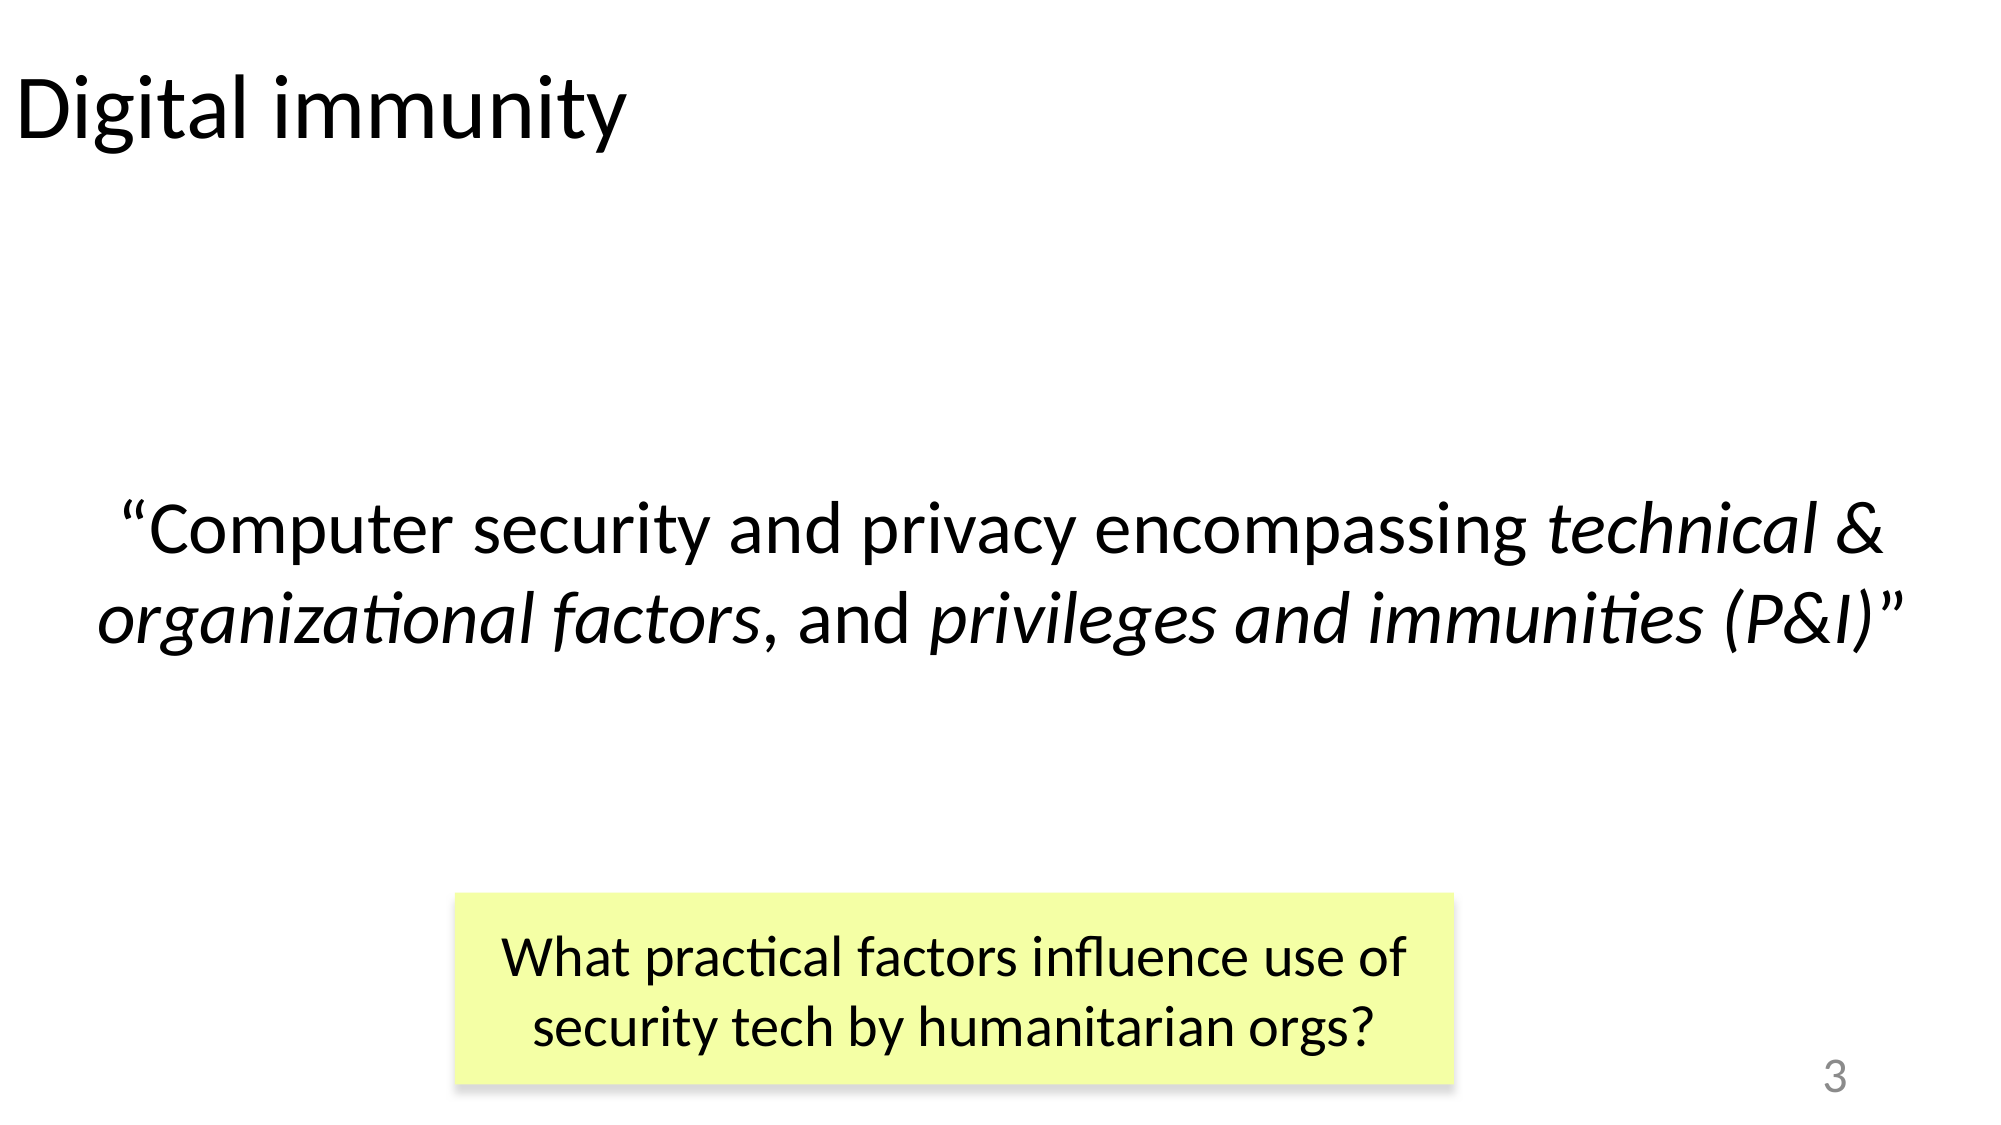

# Digital immunity
“Computer security and privacy encompassing technical &
organizational factors, and privileges and immunities (P&I)”
What practical factors influence use of security tech by humanitarian orgs?
3